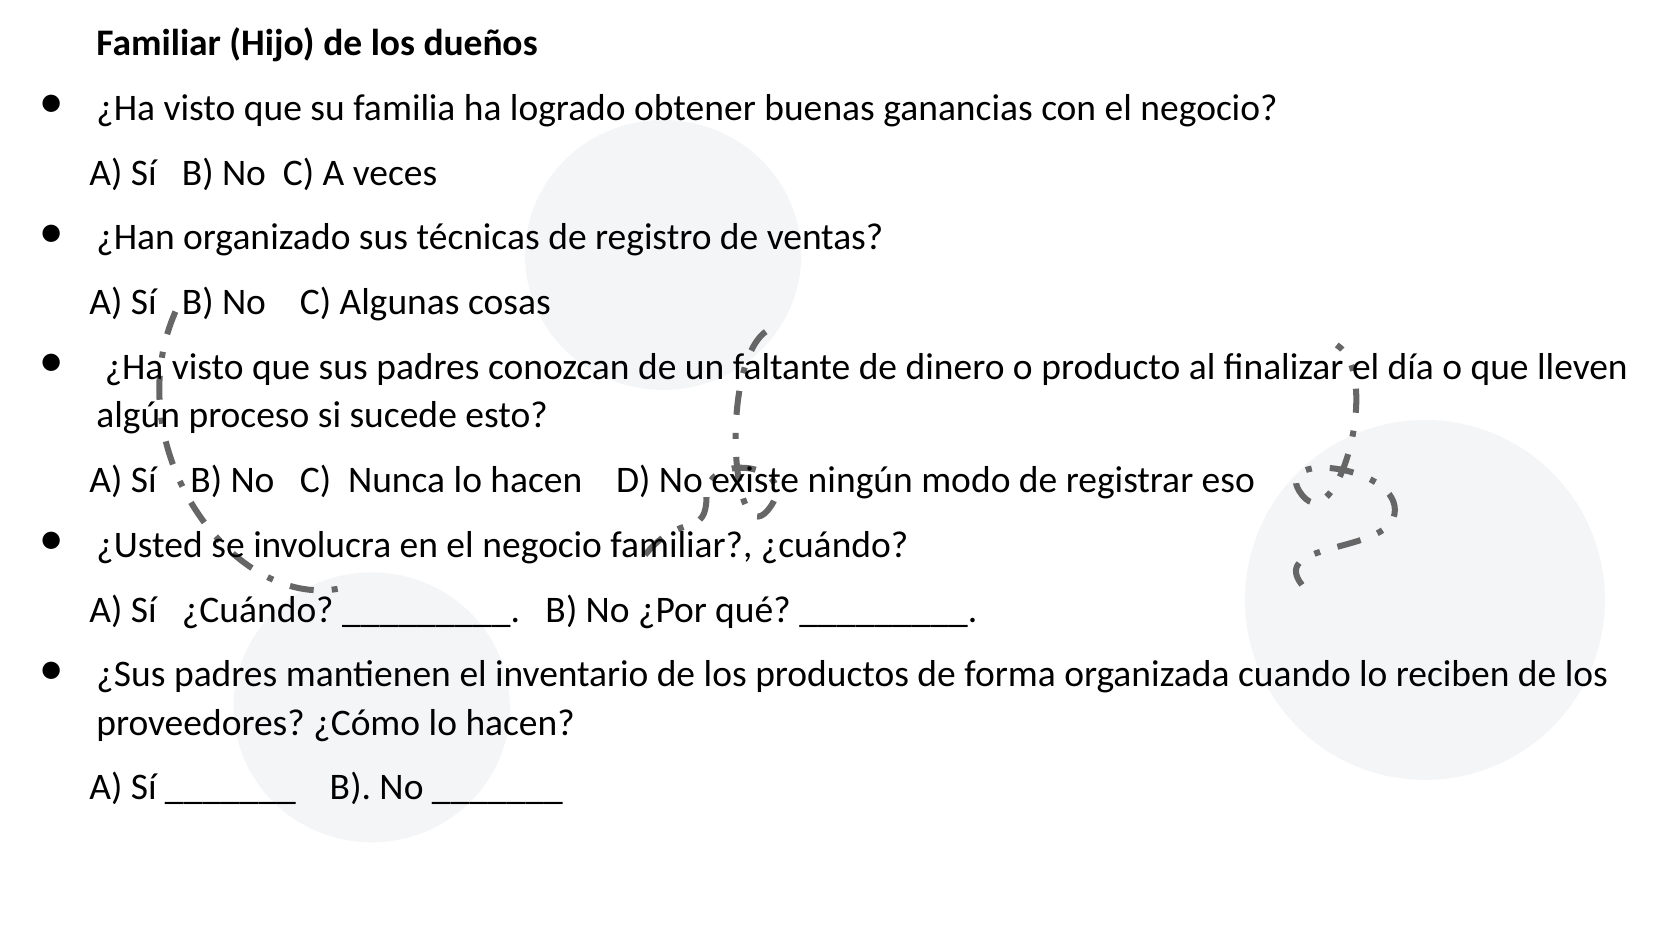

Familiar (Hijo) de los dueños
¿Ha visto que su familia ha logrado obtener buenas ganancias con el negocio?
        A) Sí   B) No  C) A veces
¿Han organizado sus técnicas de registro de ventas?
        A) Sí   B) No    C) Algunas cosas
 ¿Ha visto que sus padres conozcan de un faltante de dinero o producto al finalizar el día o que lleven algún proceso si sucede esto?
        A) Sí    B) No   C)  Nunca lo hacen    D) No existe ningún modo de registrar eso
¿Usted se involucra en el negocio familiar?, ¿cuándo?
        A) Sí   ¿Cuándo? _________.   B) No ¿Por qué? _________.
¿Sus padres mantienen el inventario de los productos de forma organizada cuando lo reciben de los proveedores? ¿Cómo lo hacen?
        A) Sí _______    B). No _______